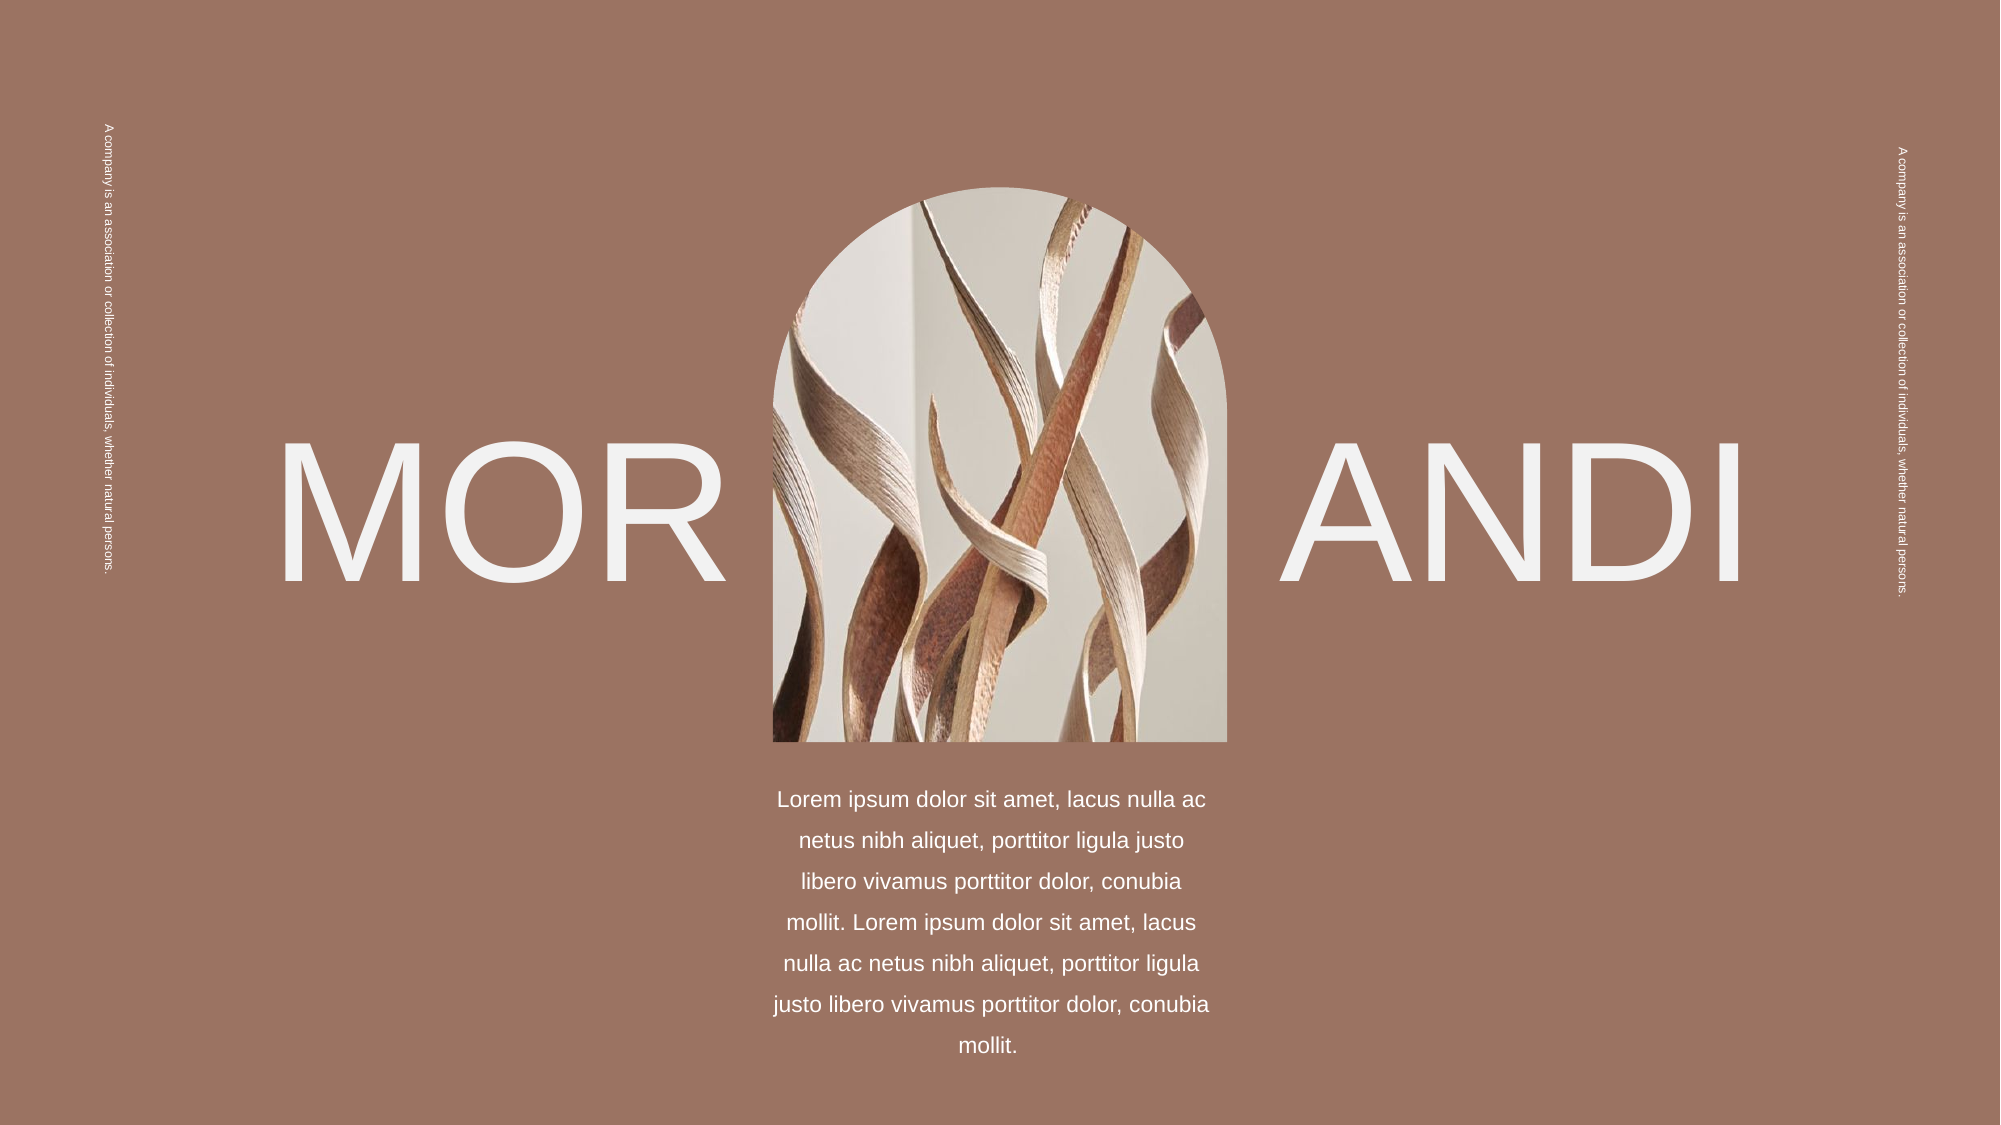

MOR          ANDI
A company is an association or collection of individuals, whether natural persons.

A company is an association or collection of individuals, whether natural persons.

Lorem ipsum dolor sit amet, lacus nulla ac netus nibh aliquet, porttitor ligula justo libero vivamus porttitor dolor, conubia mollit. Lorem ipsum dolor sit amet, lacus nulla ac netus nibh aliquet, porttitor ligula justo libero vivamus porttitor dolor, conubia mollit.